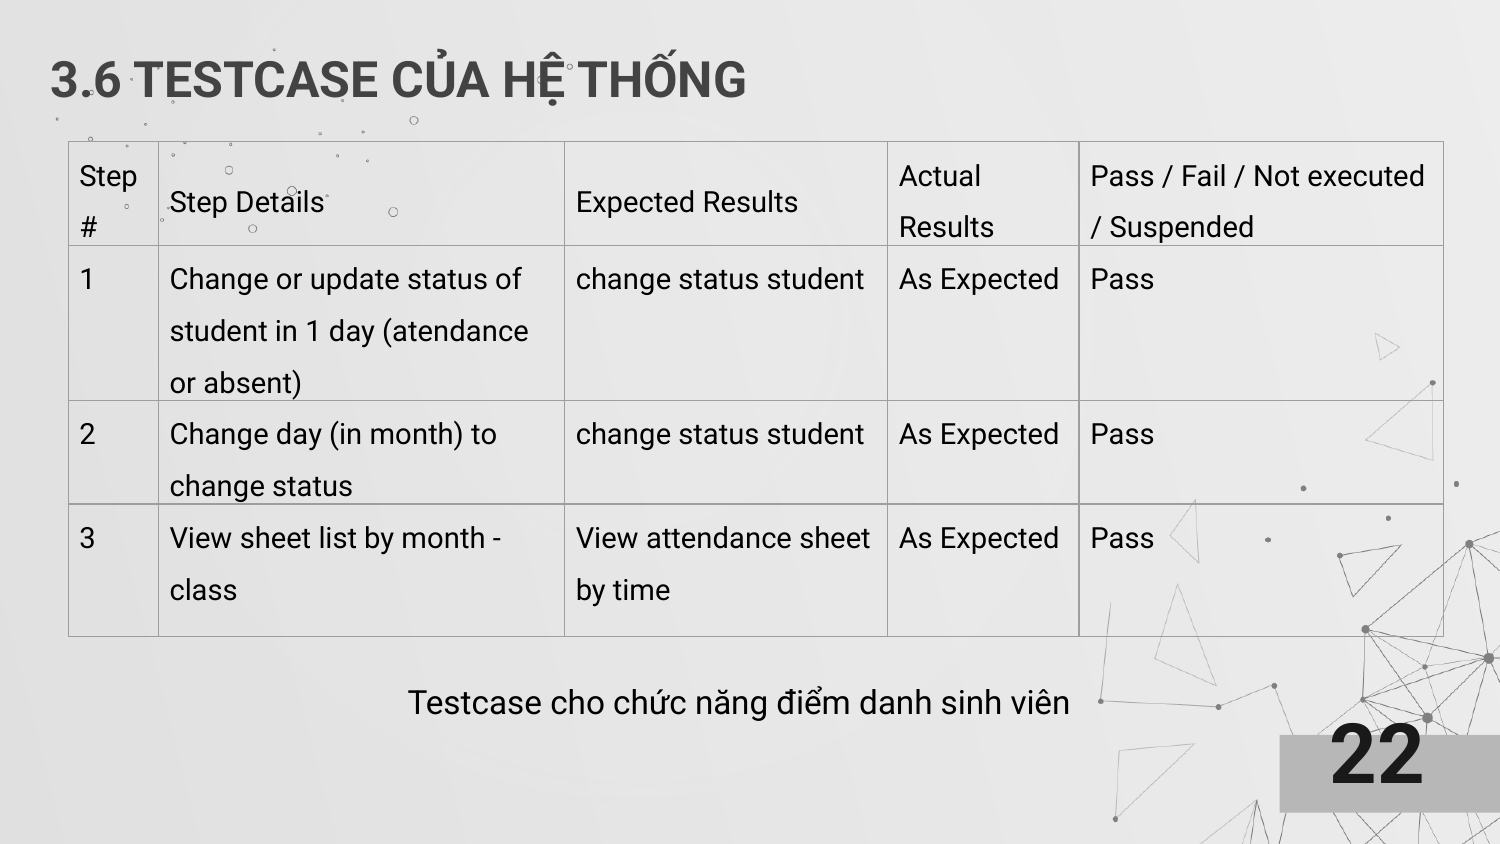

# 3.6 TESTCASE CỦA HỆ THỐNG
| Step # | Step Details | Expected Results | Actual Results | Pass / Fail / Not executed / Suspended |
| --- | --- | --- | --- | --- |
| 1 | Change or update status of student in 1 day (atendance or absent) | change status student | As Expected | Pass |
| 2 | Change day (in month) to change status | change status student | As Expected | Pass |
| 3 | View sheet list by month - class | View attendance sheet by time | As Expected | Pass |
22

Testcase cho chức năng điểm danh sinh viên